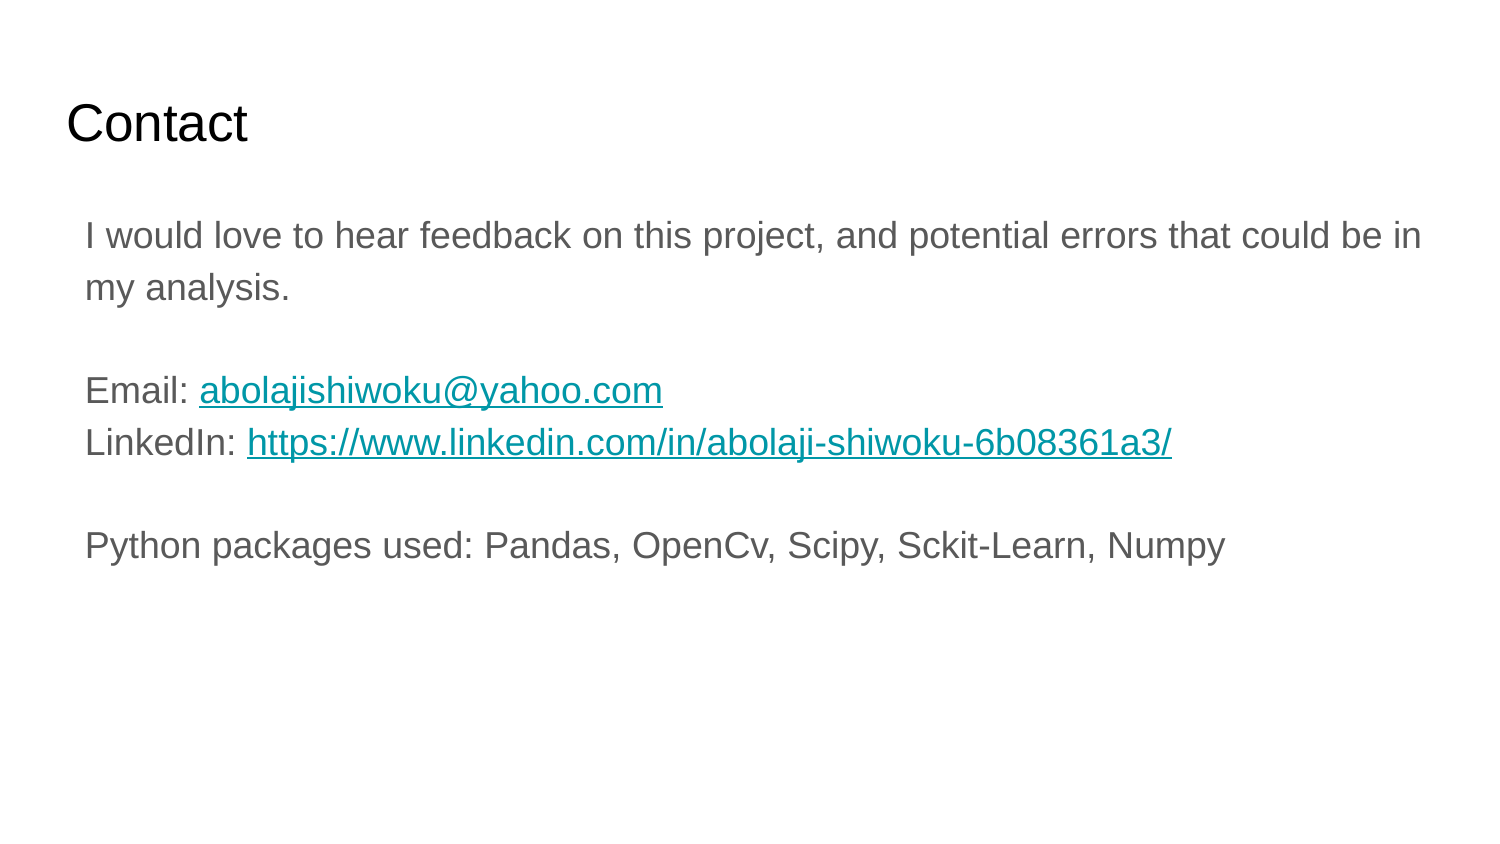

# Contact
I would love to hear feedback on this project, and potential errors that could be in my analysis.

Email: abolajishiwoku@yahoo.com
LinkedIn: https://www.linkedin.com/in/abolaji-shiwoku-6b08361a3/

Python packages used: Pandas, OpenCv, Scipy, Sckit-Learn, Numpy